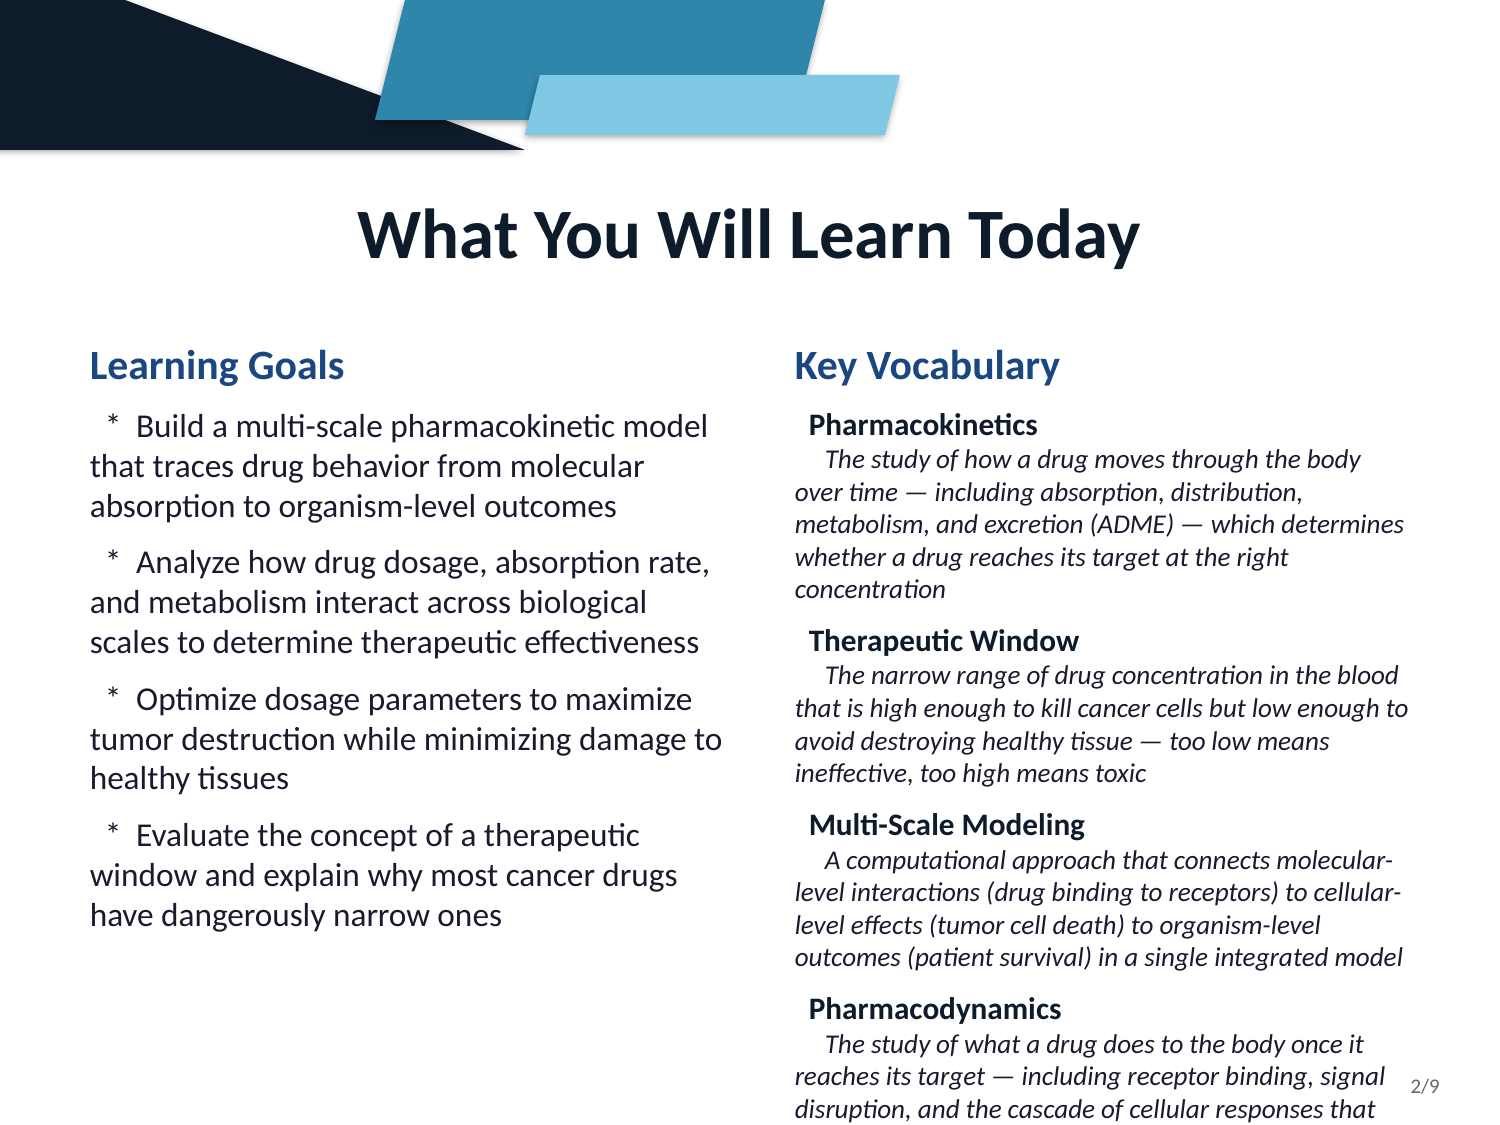

What You Will Learn Today
Learning Goals
  *  Build a multi-scale pharmacokinetic model that traces drug behavior from molecular absorption to organism-level outcomes
  *  Analyze how drug dosage, absorption rate, and metabolism interact across biological scales to determine therapeutic effectiveness
  *  Optimize dosage parameters to maximize tumor destruction while minimizing damage to healthy tissues
  *  Evaluate the concept of a therapeutic window and explain why most cancer drugs have dangerously narrow ones
Key Vocabulary
  Pharmacokinetics
     The study of how a drug moves through the body over time — including absorption, distribution, metabolism, and excretion (ADME) — which determines whether a drug reaches its target at the right concentration
  Therapeutic Window
     The narrow range of drug concentration in the blood that is high enough to kill cancer cells but low enough to avoid destroying healthy tissue — too low means ineffective, too high means toxic
  Multi-Scale Modeling
     A computational approach that connects molecular-level interactions (drug binding to receptors) to cellular-level effects (tumor cell death) to organism-level outcomes (patient survival) in a single integrated model
  Pharmacodynamics
     The study of what a drug does to the body once it reaches its target — including receptor binding, signal disruption, and the cascade of cellular responses that follow drug exposure
2/9